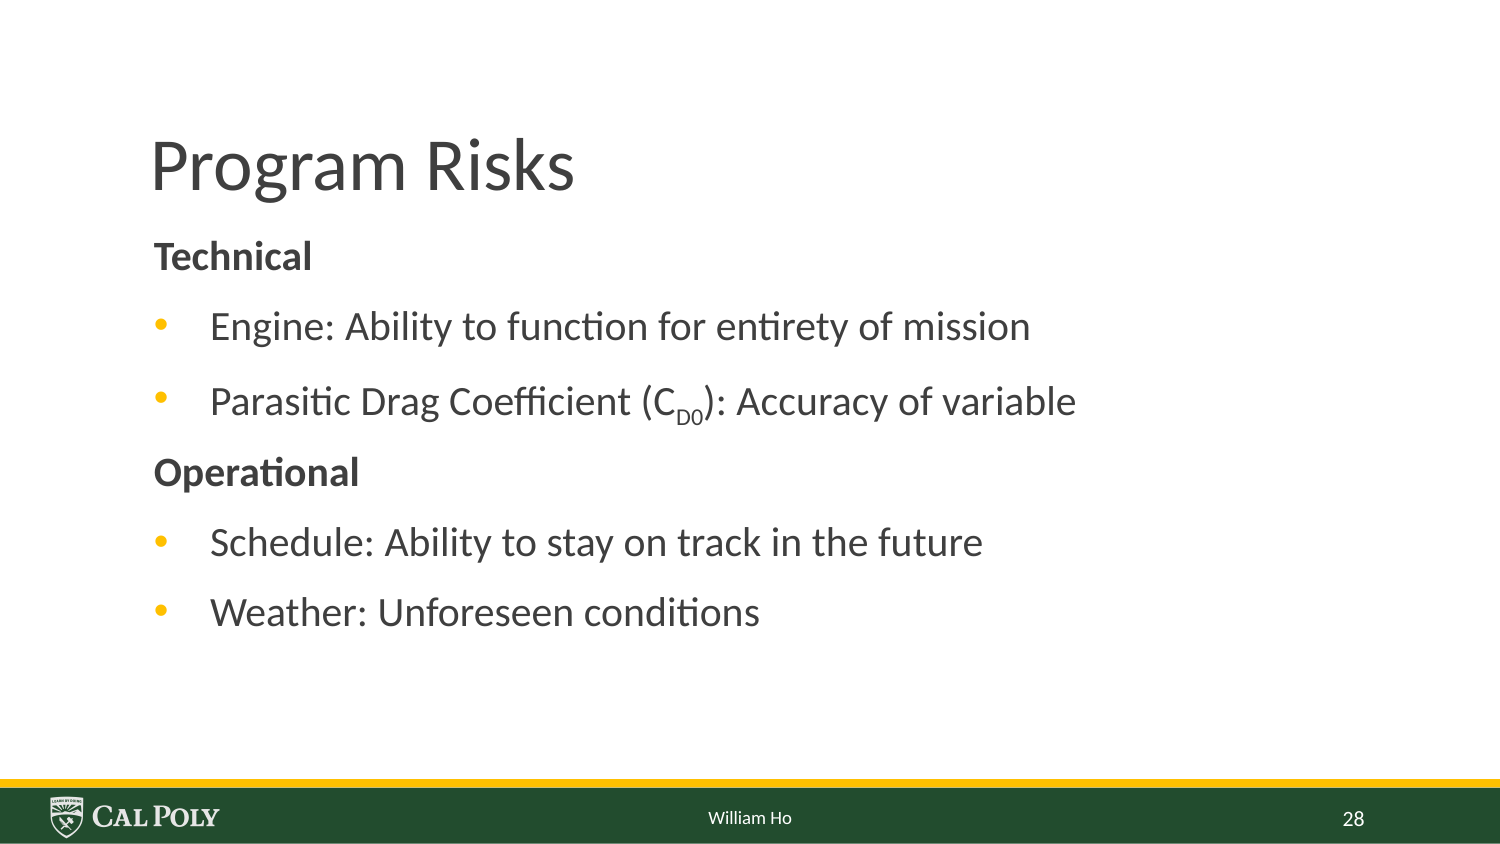

# Program Risks
Technical
Engine: Ability to function for entirety of mission
Parasitic Drag Coefficient (CD0): Accuracy of variable
Operational
Schedule: Ability to stay on track in the future
Weather: Unforeseen conditions
William Ho
28